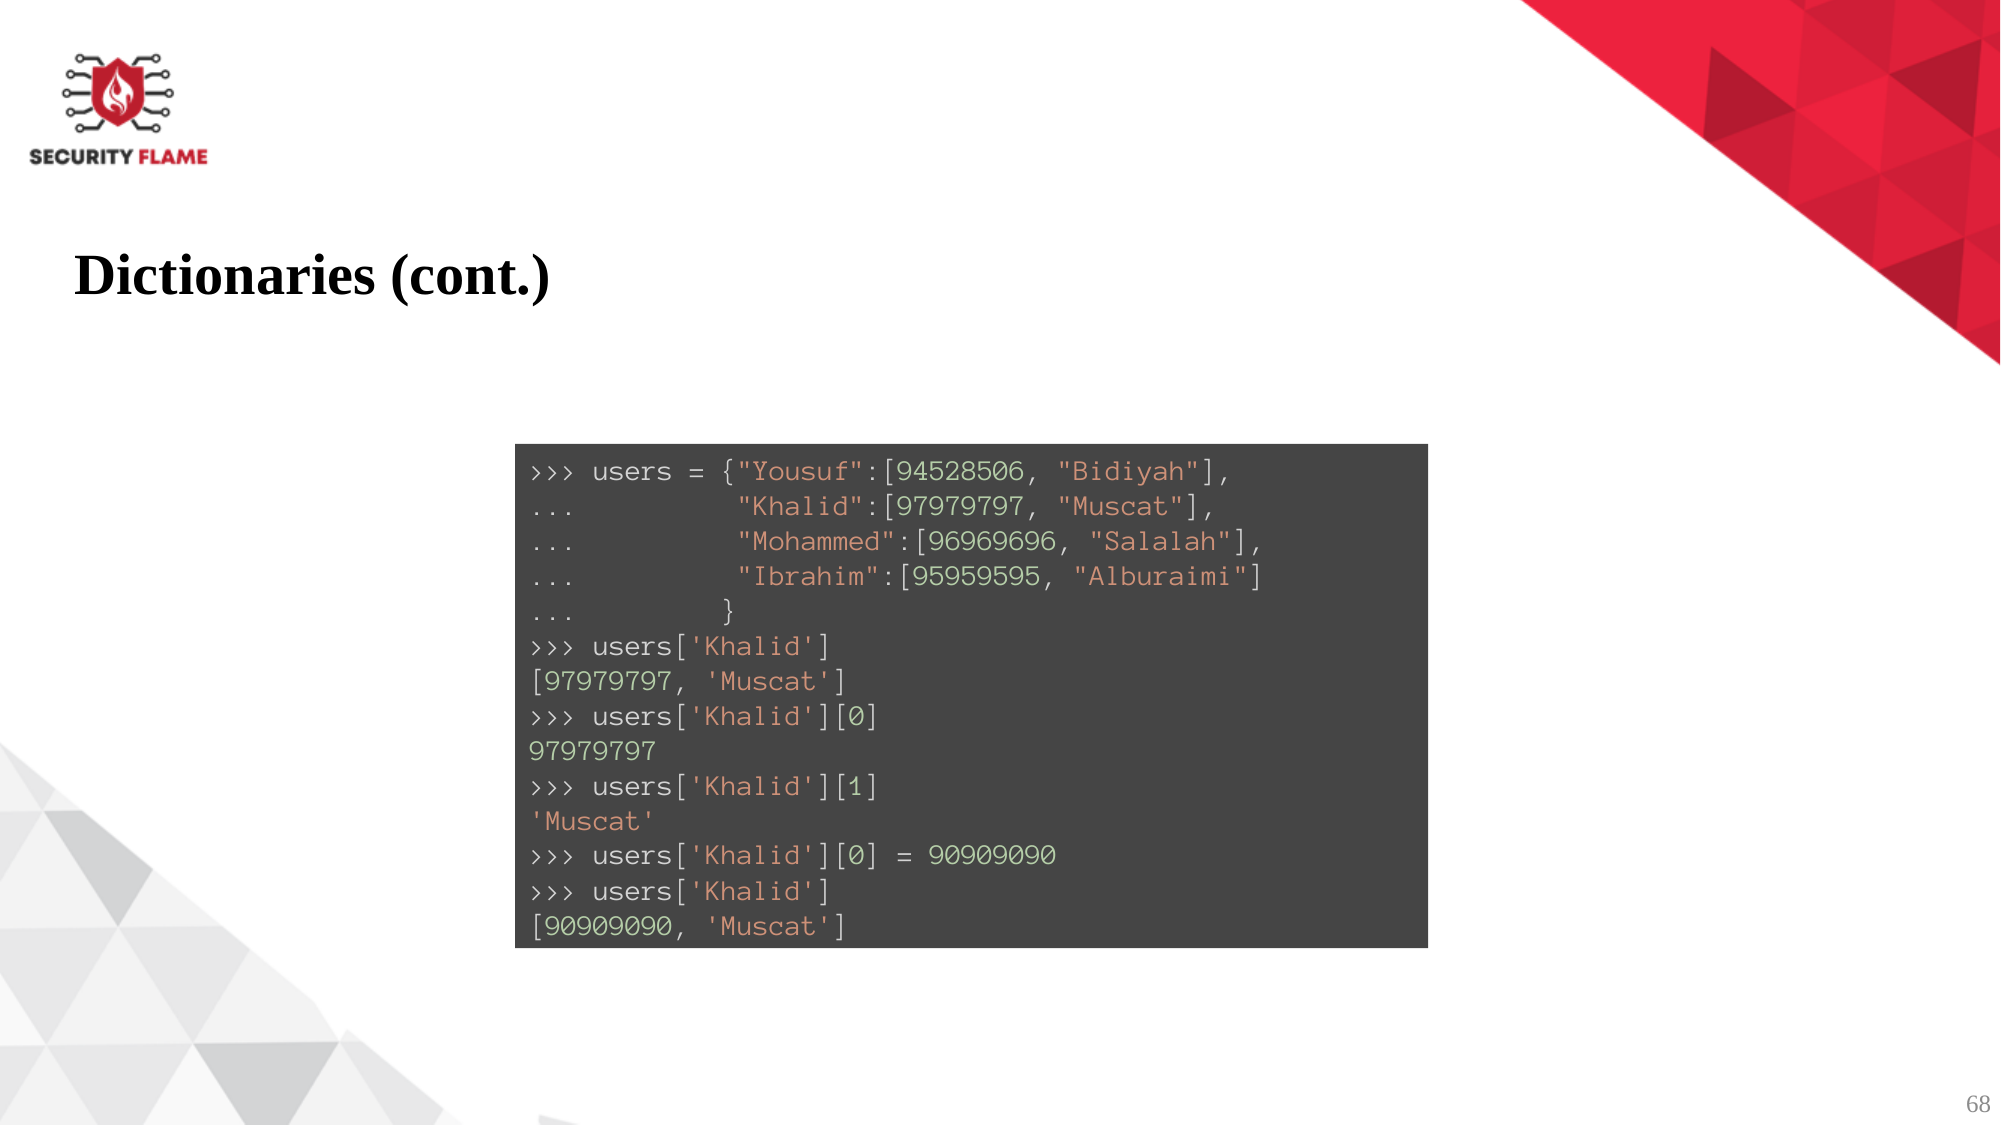

Dictionaries (cont.)
>>> users = {"Yousuf":[94528506, "Bidiyah"],
...          "Khalid":[97979797, "Muscat"],
...          "Mohammed":[96969696, "Salalah"],
...          "Ibrahim":[95959595, "Alburaimi"]
...         }
>>> users['Khalid']
[97979797, 'Muscat']
>>> users['Khalid'][0]
97979797
>>> users['Khalid'][1]
'Muscat'
>>> users['Khalid'][0] = 90909090
>>> users['Khalid']
[90909090, 'Muscat']
68